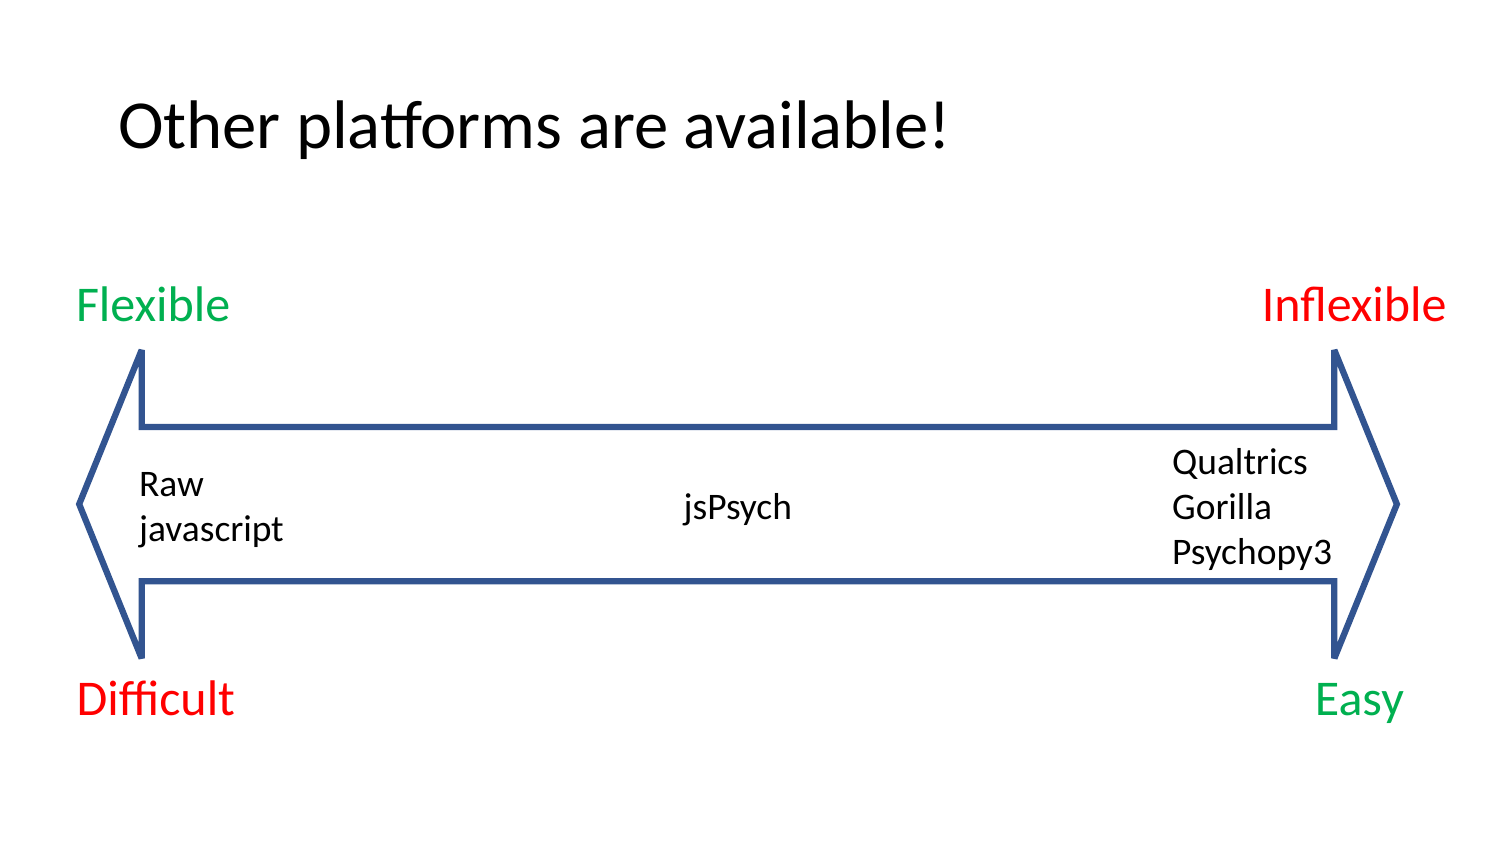

# Other platforms are available!
Flexible
Inflexible

Qualtrics
Gorilla
Psychopy3
Raw
javascript
jsPsych
Difficult
Easy